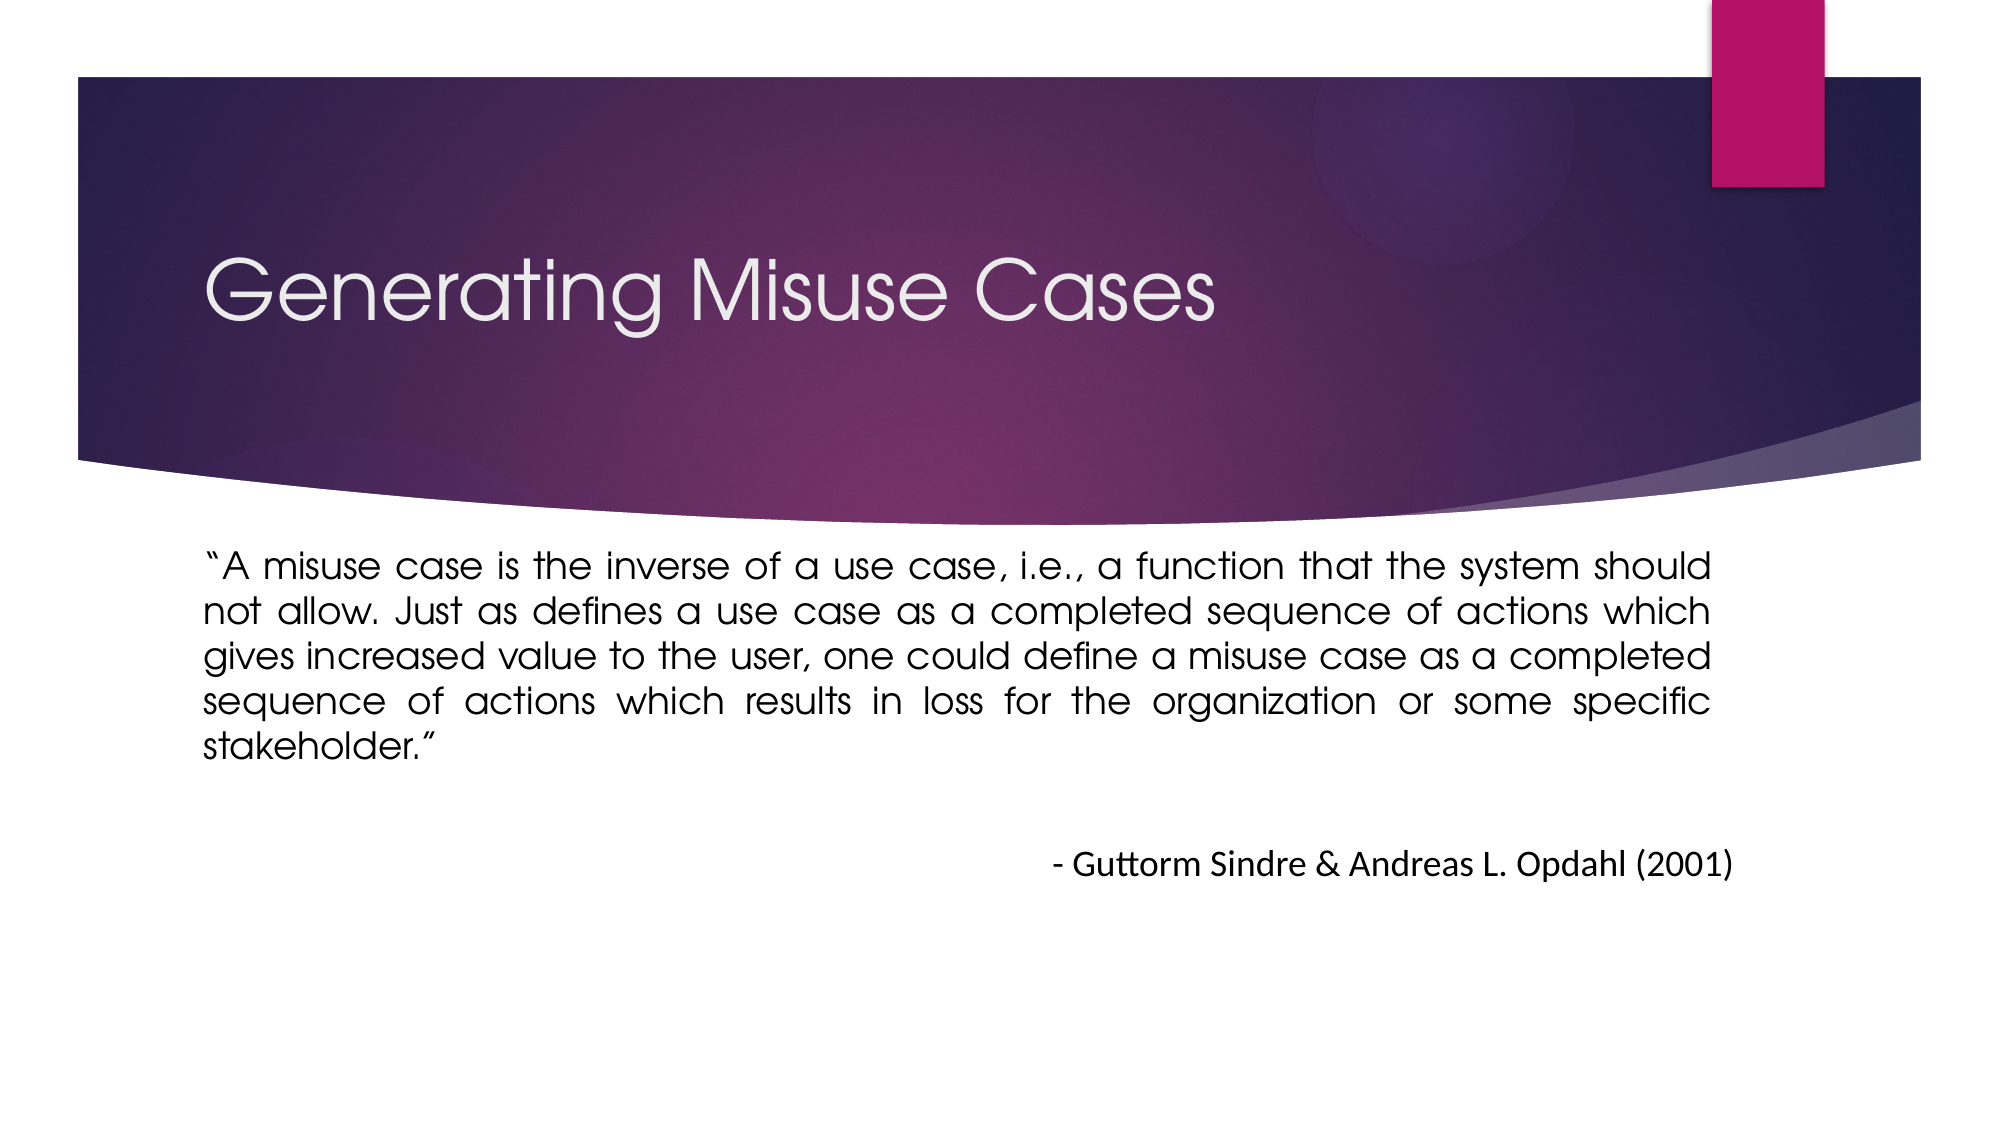

# Generating Misuse Cases
“A misuse case is the inverse of a use case, i.e., a function that the system should not allow. Just as defines a use case as a completed sequence of actions which gives increased value to the user, one could define a misuse case as a completed sequence of actions which results in loss for the organization or some specific stakeholder.”
- Guttorm Sindre & Andreas L. Opdahl (2001)